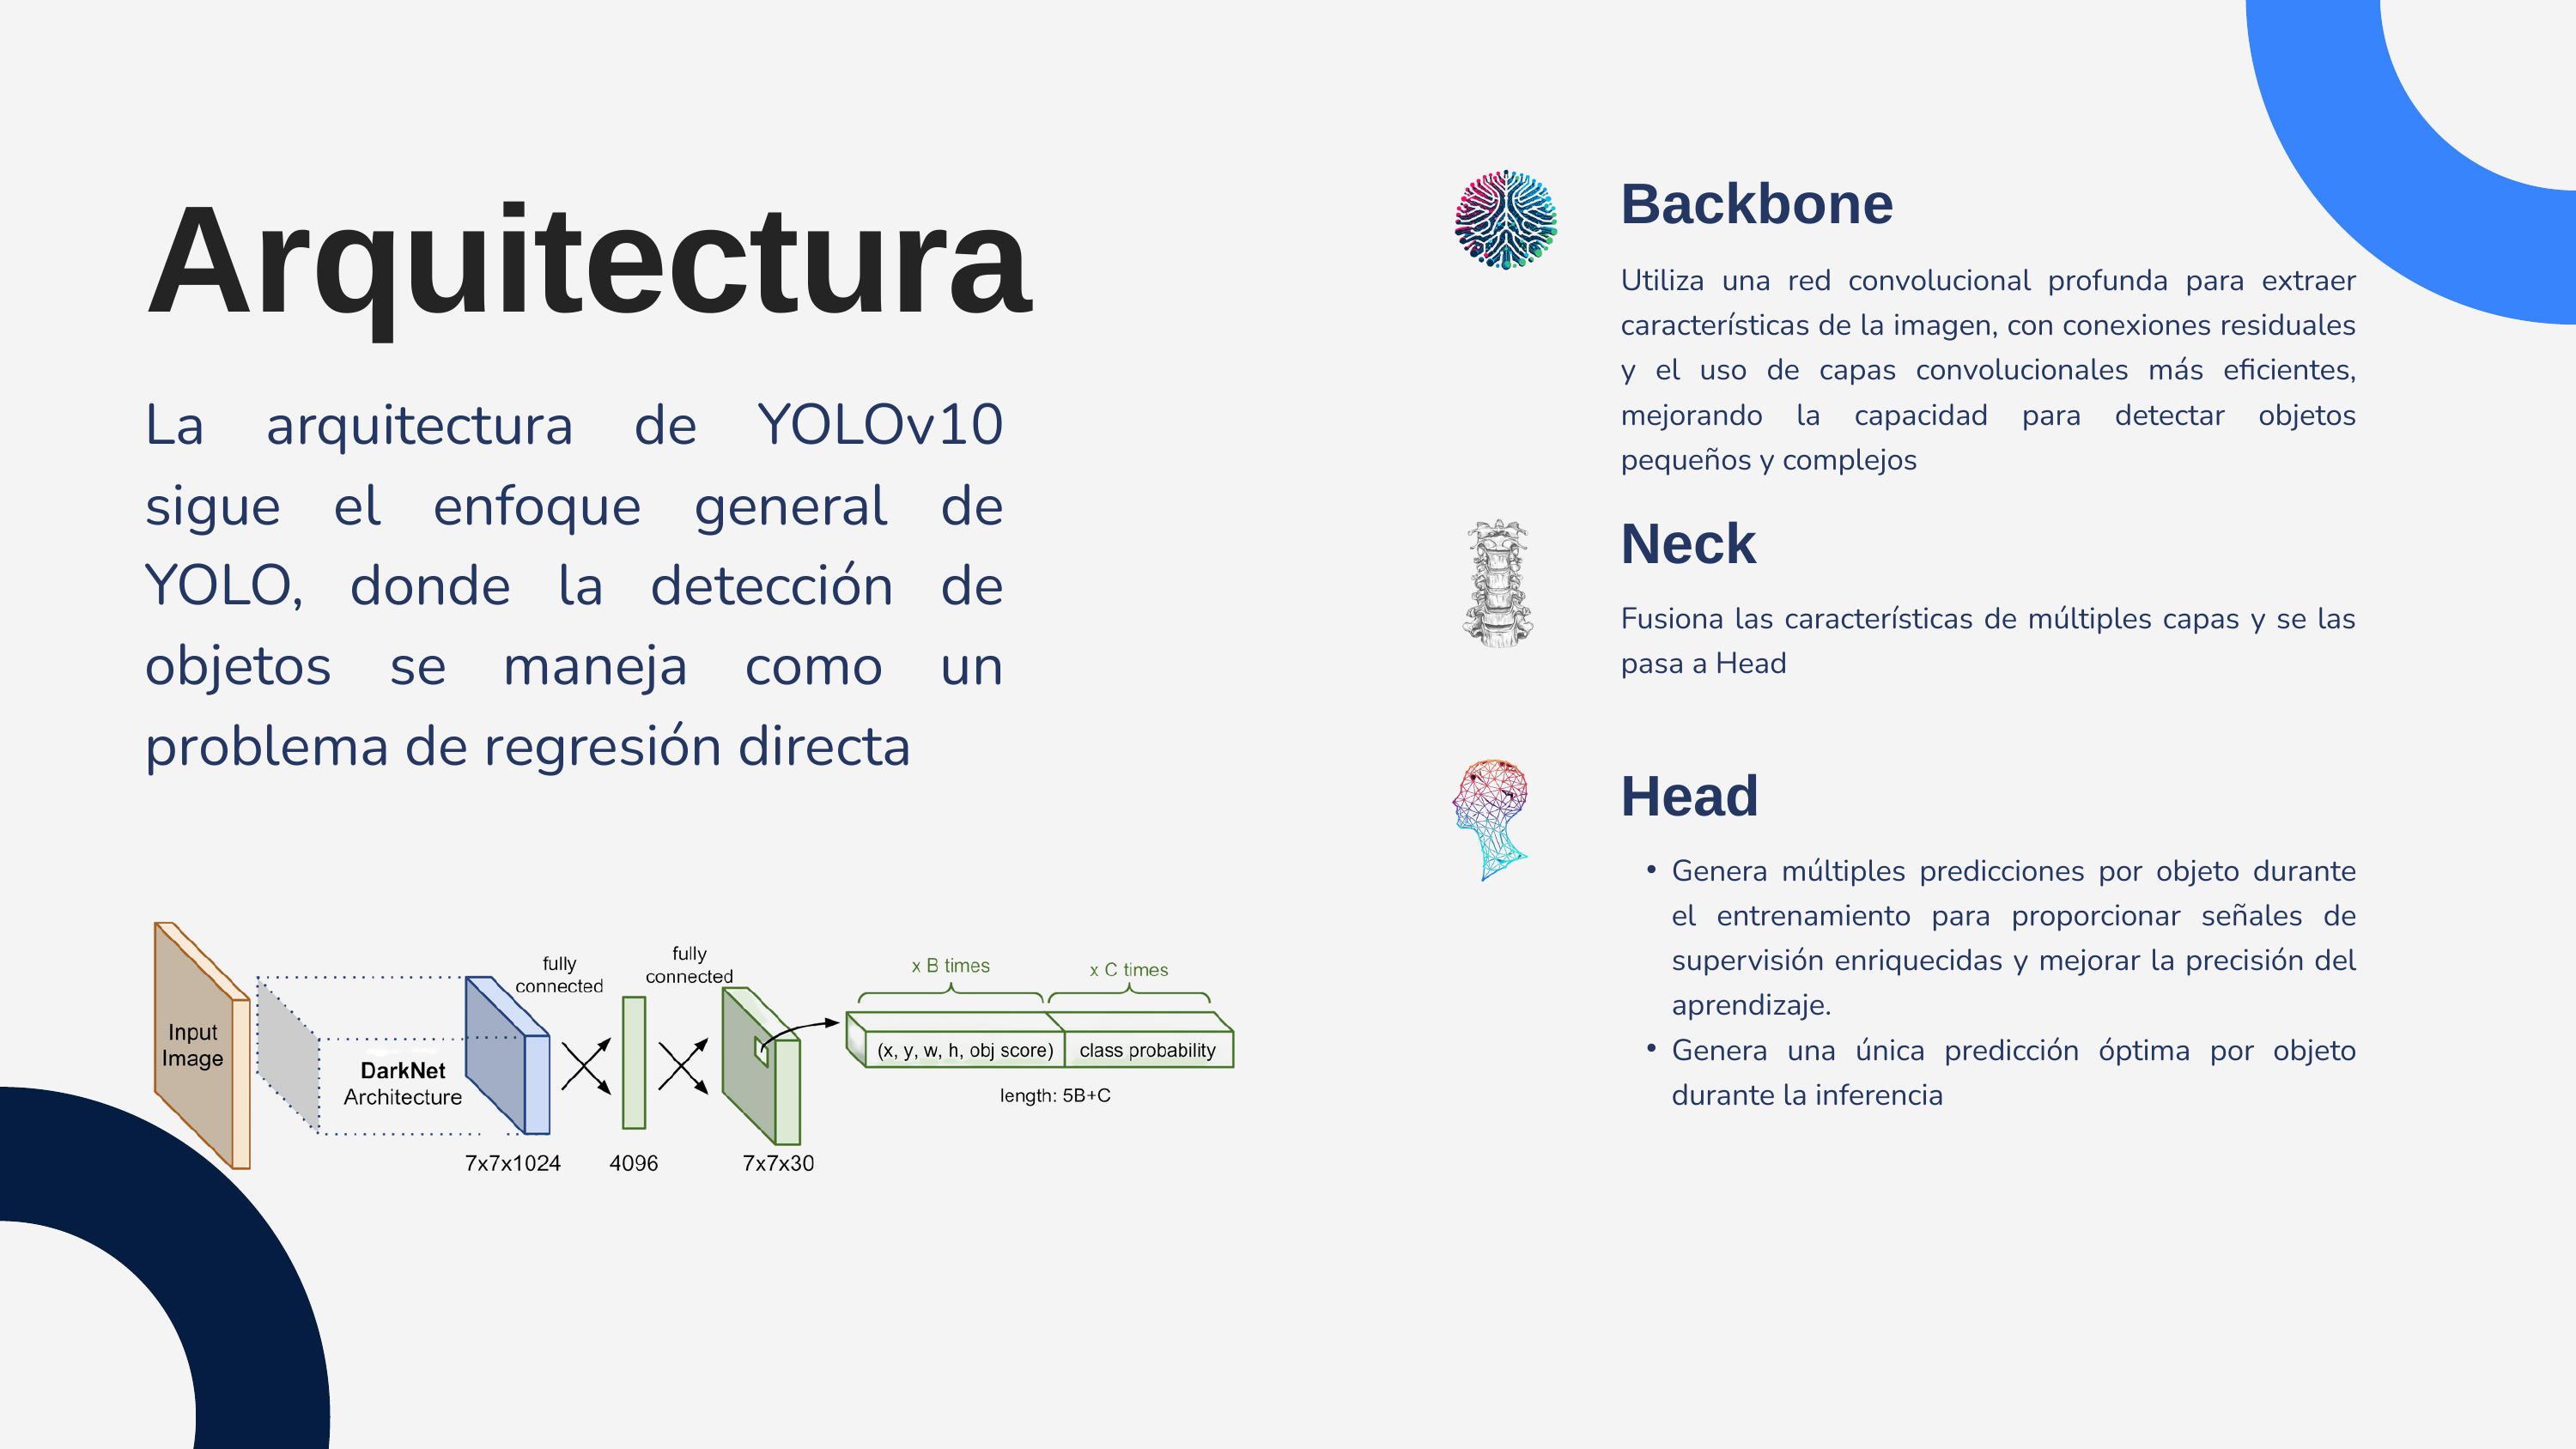

Arquitectura
La arquitectura de YOLOv10 sigue el enfoque general de YOLO, donde la detección de objetos se maneja como un problema de regresión directa

Backbone
Utiliza una red convolucional profunda para extraer características de la imagen, con conexiones residuales y el uso de capas convolucionales más eficientes, mejorando la capacidad para detectar objetos pequeños y complejos

Neck
Fusiona las características de múltiples capas y se las pasa a Head

Head
Genera múltiples predicciones por objeto durante el entrenamiento para proporcionar señales de supervisión enriquecidas y mejorar la precisión del aprendizaje.
Genera una única predicción óptima por objeto durante la inferencia